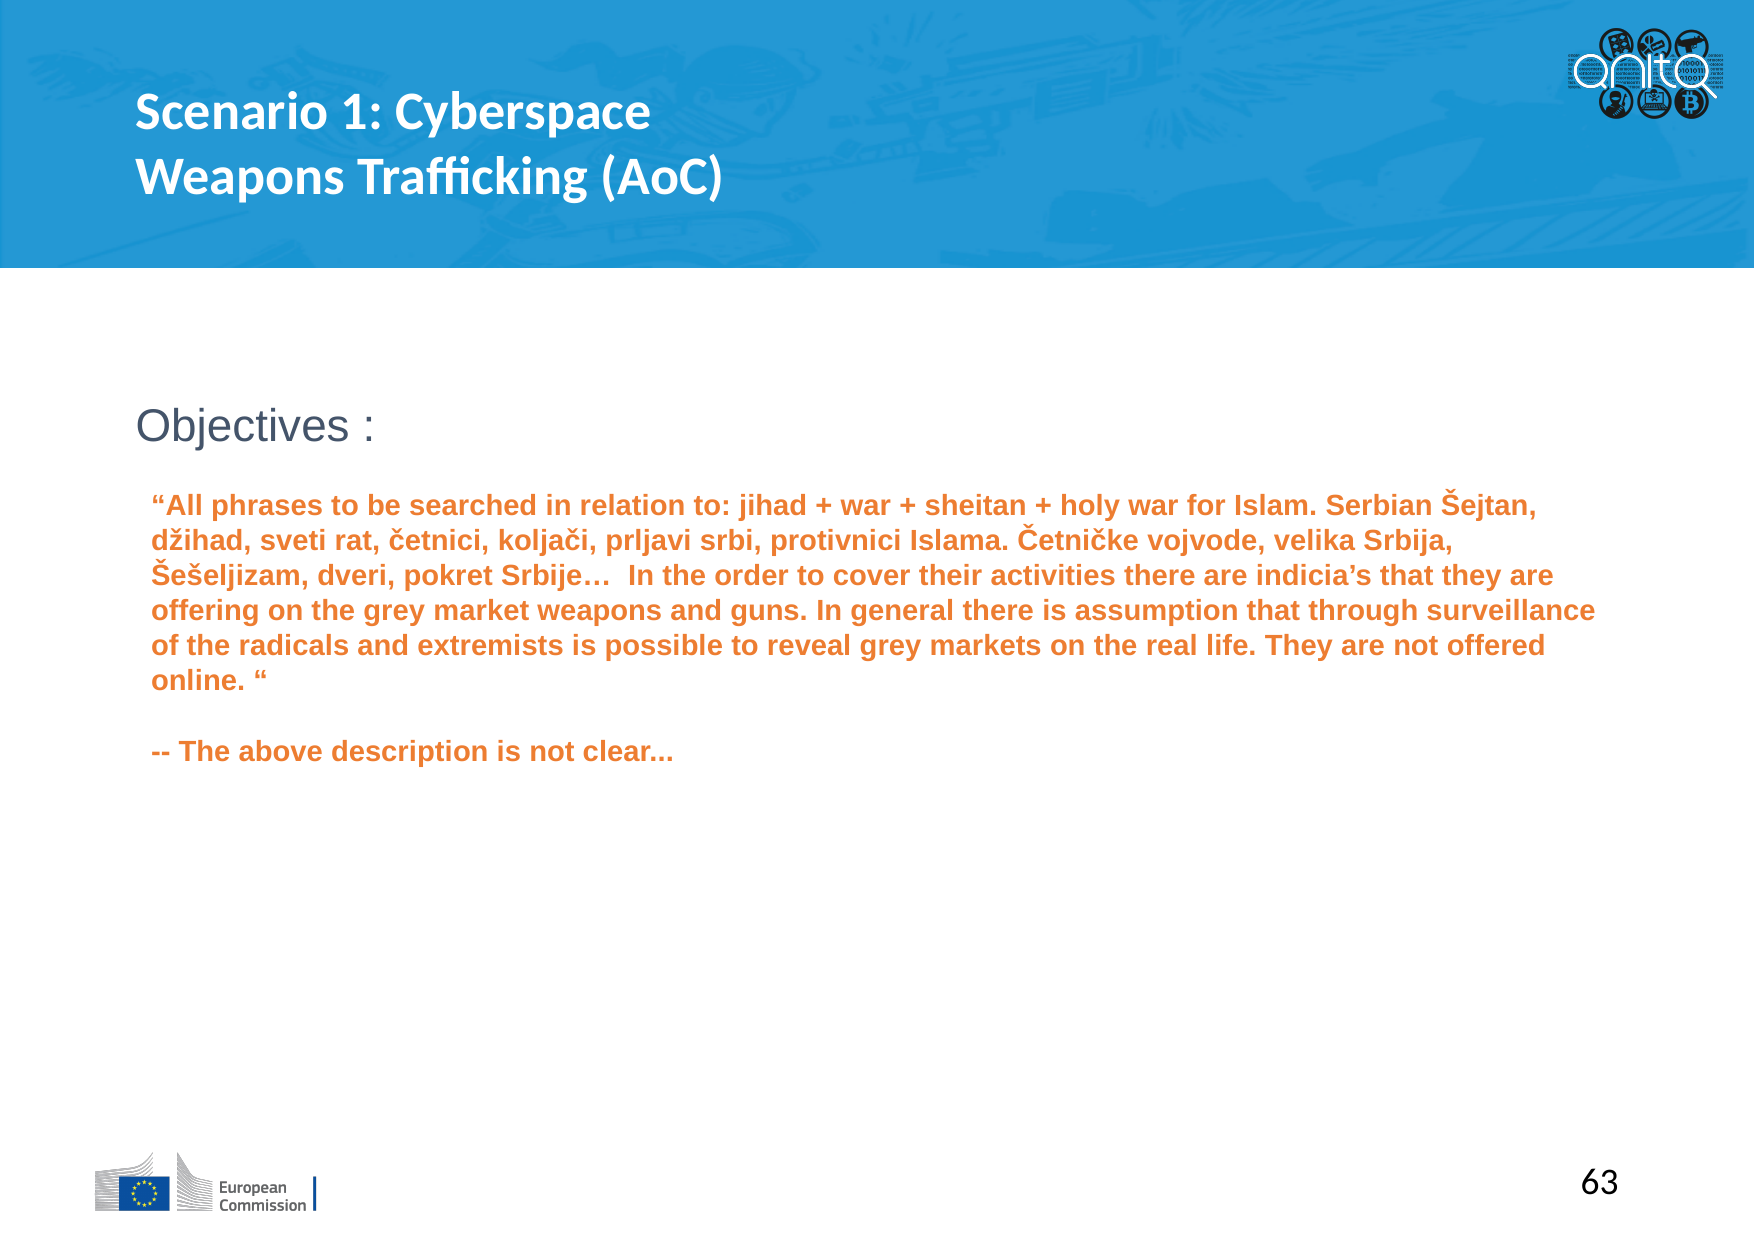

Scenario 1: Cyberspace Weapons Trafficking (AoC)
Objectives :
“All phrases to be searched in relation to: jihad + war + sheitan + holy war for Islam. Serbian Šejtan, džihad, sveti rat, četnici, koljači, prljavi srbi, protivnici Islama. Četničke vojvode, velika Srbija, Šešeljizam, dveri, pokret Srbije…  In the order to cover their activities there are indicia’s that they are offering on the grey market weapons and guns. In general there is assumption that through surveillance of the radicals and extremists is possible to reveal grey markets on the real life. They are not offered online. “
-- The above description is not clear...
63